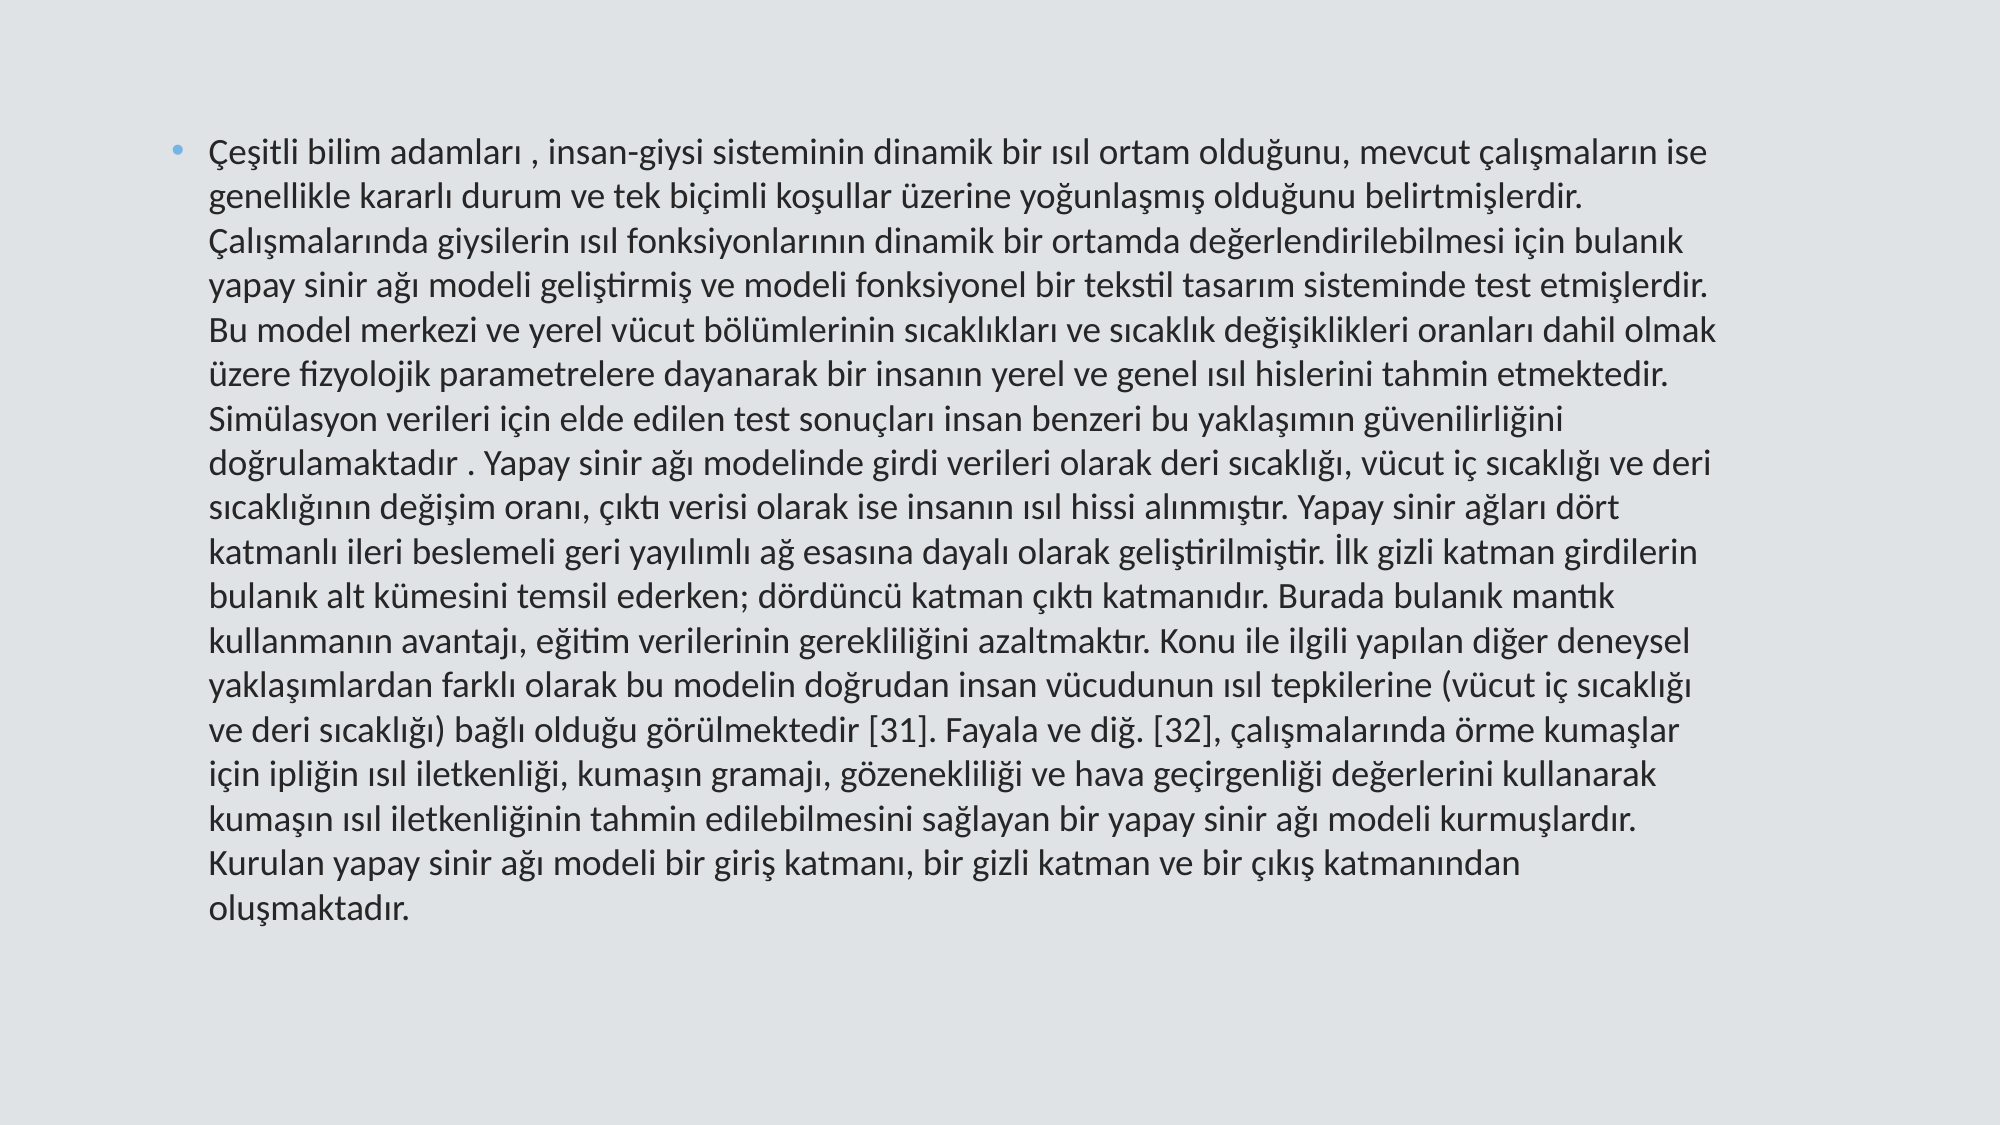

Çeşitli bilim adamları , insan-giysi sisteminin dinamik bir ısıl ortam olduğunu, mevcut çalışmaların ise genellikle kararlı durum ve tek biçimli koşullar üzerine yoğunlaşmış olduğunu belirtmişlerdir. Çalışmalarında giysilerin ısıl fonksiyonlarının dinamik bir ortamda değerlendirilebilmesi için bulanık yapay sinir ağı modeli geliştirmiş ve modeli fonksiyonel bir tekstil tasarım sisteminde test etmişlerdir. Bu model merkezi ve yerel vücut bölümlerinin sıcaklıkları ve sıcaklık değişiklikleri oranları dahil olmak üzere fizyolojik parametrelere dayanarak bir insanın yerel ve genel ısıl hislerini tahmin etmektedir. Simülasyon verileri için elde edilen test sonuçları insan benzeri bu yaklaşımın güvenilirliğini doğrulamaktadır . Yapay sinir ağı modelinde girdi verileri olarak deri sıcaklığı, vücut iç sıcaklığı ve deri sıcaklığının değişim oranı, çıktı verisi olarak ise insanın ısıl hissi alınmıştır. Yapay sinir ağları dört katmanlı ileri beslemeli geri yayılımlı ağ esasına dayalı olarak geliştirilmiştir. İlk gizli katman girdilerin bulanık alt kümesini temsil ederken; dördüncü katman çıktı katmanıdır. Burada bulanık mantık kullanmanın avantajı, eğitim verilerinin gerekliliğini azaltmaktır. Konu ile ilgili yapılan diğer deneysel yaklaşımlardan farklı olarak bu modelin doğrudan insan vücudunun ısıl tepkilerine (vücut iç sıcaklığı ve deri sıcaklığı) bağlı olduğu görülmektedir [31]. Fayala ve diğ. [32], çalışmalarında örme kumaşlar için ipliğin ısıl iletkenliği, kumaşın gramajı, gözenekliliği ve hava geçirgenliği değerlerini kullanarak kumaşın ısıl iletkenliğinin tahmin edilebilmesini sağlayan bir yapay sinir ağı modeli kurmuşlardır. Kurulan yapay sinir ağı modeli bir giriş katmanı, bir gizli katman ve bir çıkış katmanından oluşmaktadır.